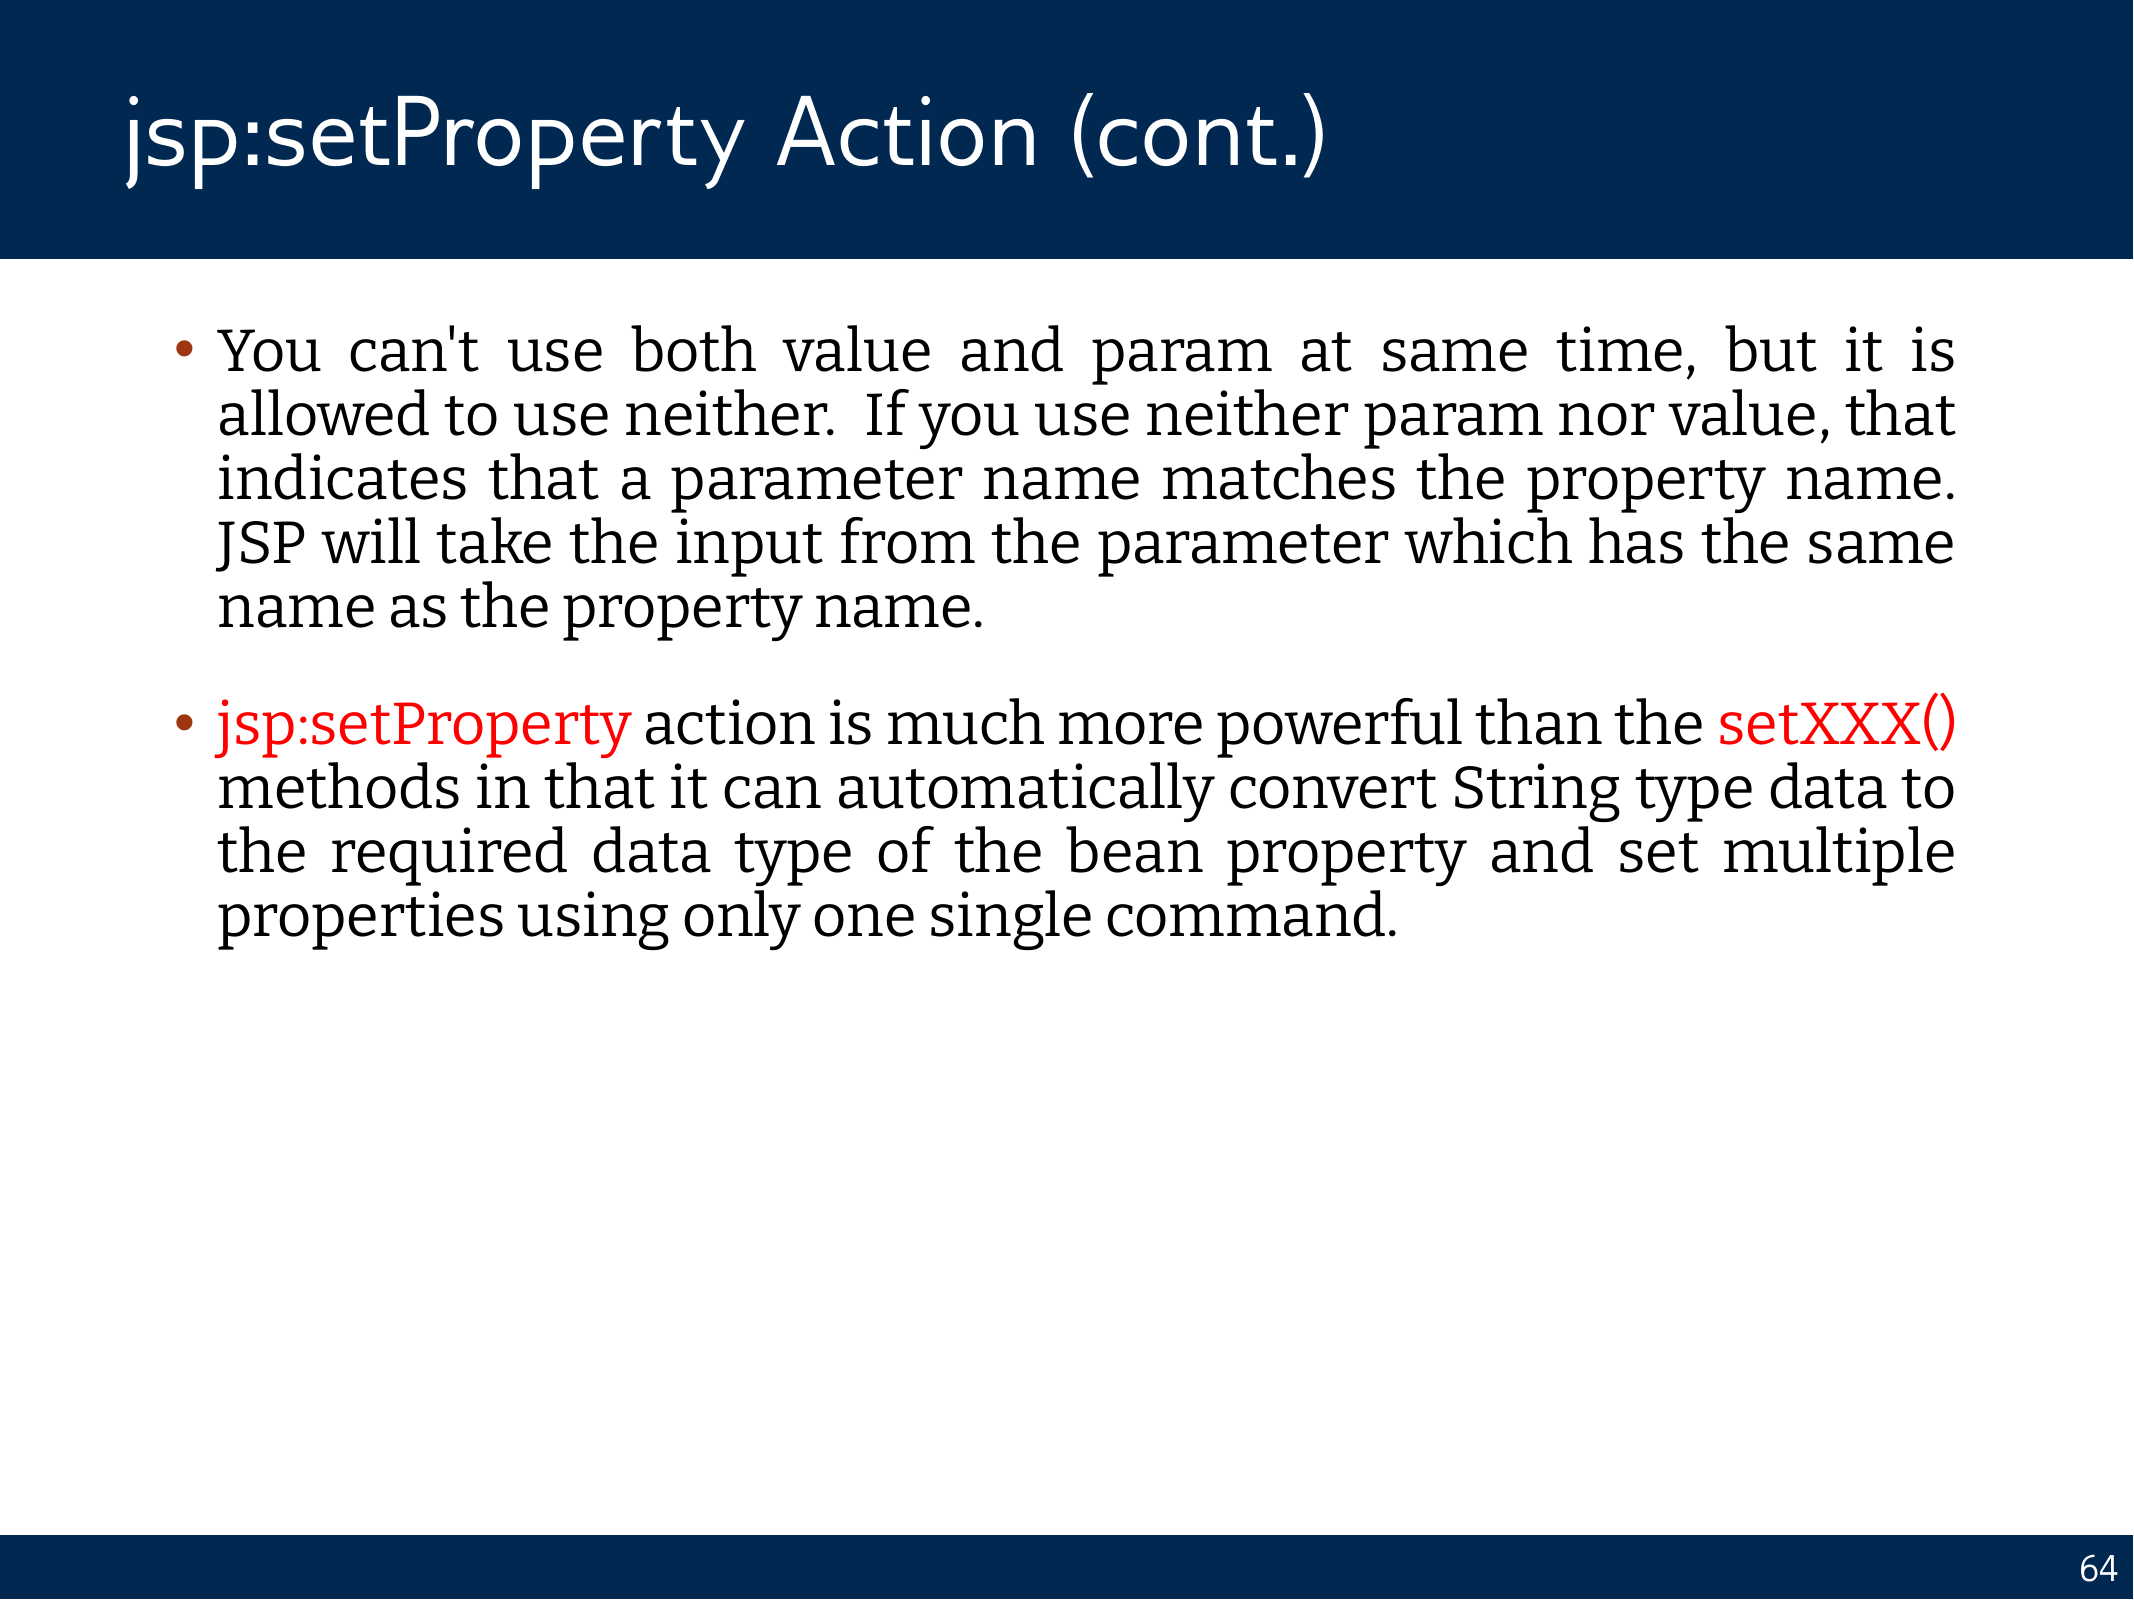

# jsp:setProperty Action (cont.)
You can't use both value and param at same time, but it is allowed to use neither.  If you use neither param nor value, that indicates that a parameter name matches the property name. JSP will take the input from the parameter which has the same name as the property name.
jsp:setProperty action is much more powerful than the setXXX() methods in that it can automatically convert String type data to the required data type of the bean property and set multiple properties using only one single command.